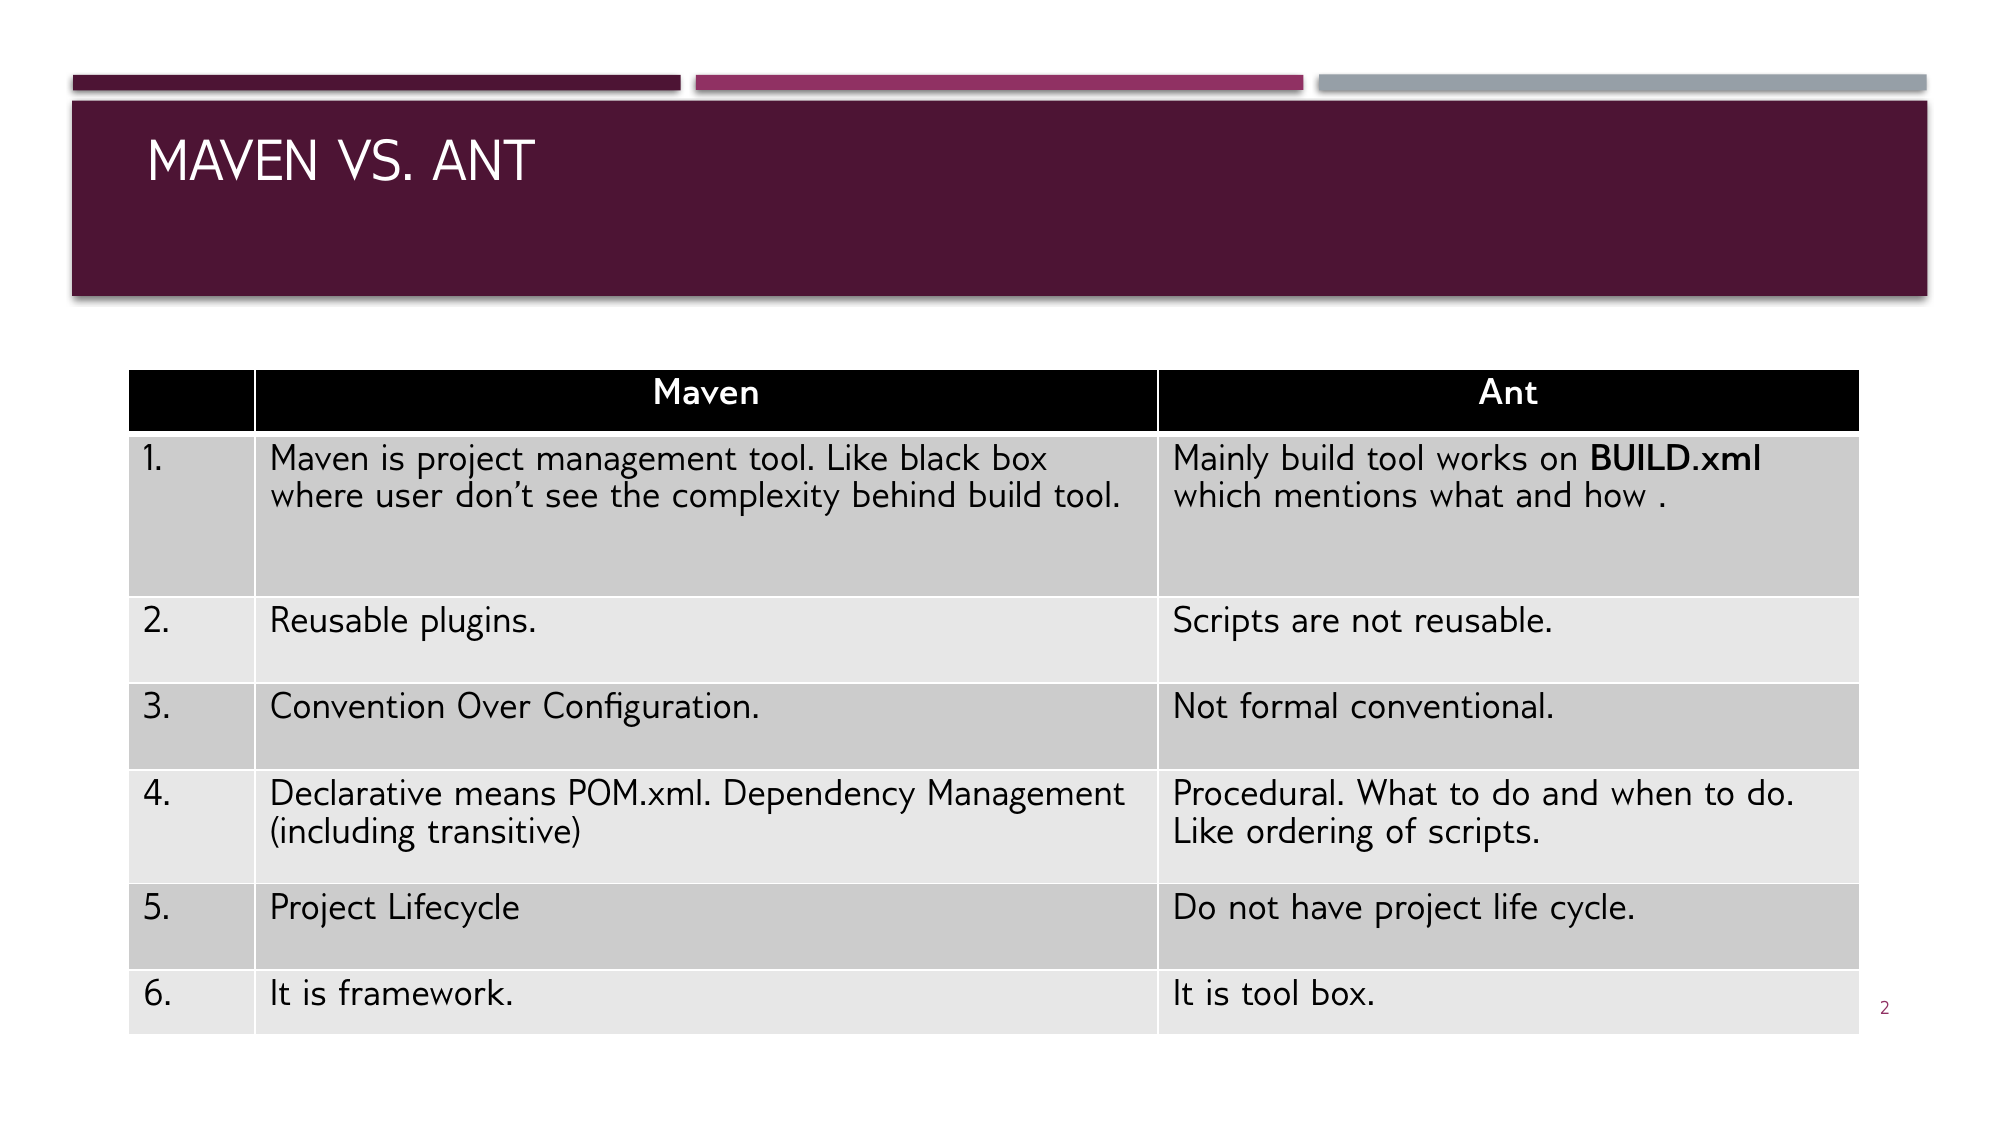

# Maven Vs. Ant

|  | Maven | Ant |
| --- | --- | --- |
| 1. | Maven is project management tool. Like black box where user don’t see the complexity behind build tool. | Mainly build tool works on BUILD.xml which mentions what and how . |
| 2. | Reusable plugins. | Scripts are not reusable. |
| 3. | Convention Over Configuration. | Not formal conventional. |
| 4. | Declarative means POM.xml. Dependency Management (including transitive) | Procedural. What to do and when to do. Like ordering of scripts. |
| 5. | Project Lifecycle | Do not have project life cycle. |
| 6. | It is framework. | It is tool box. |
2